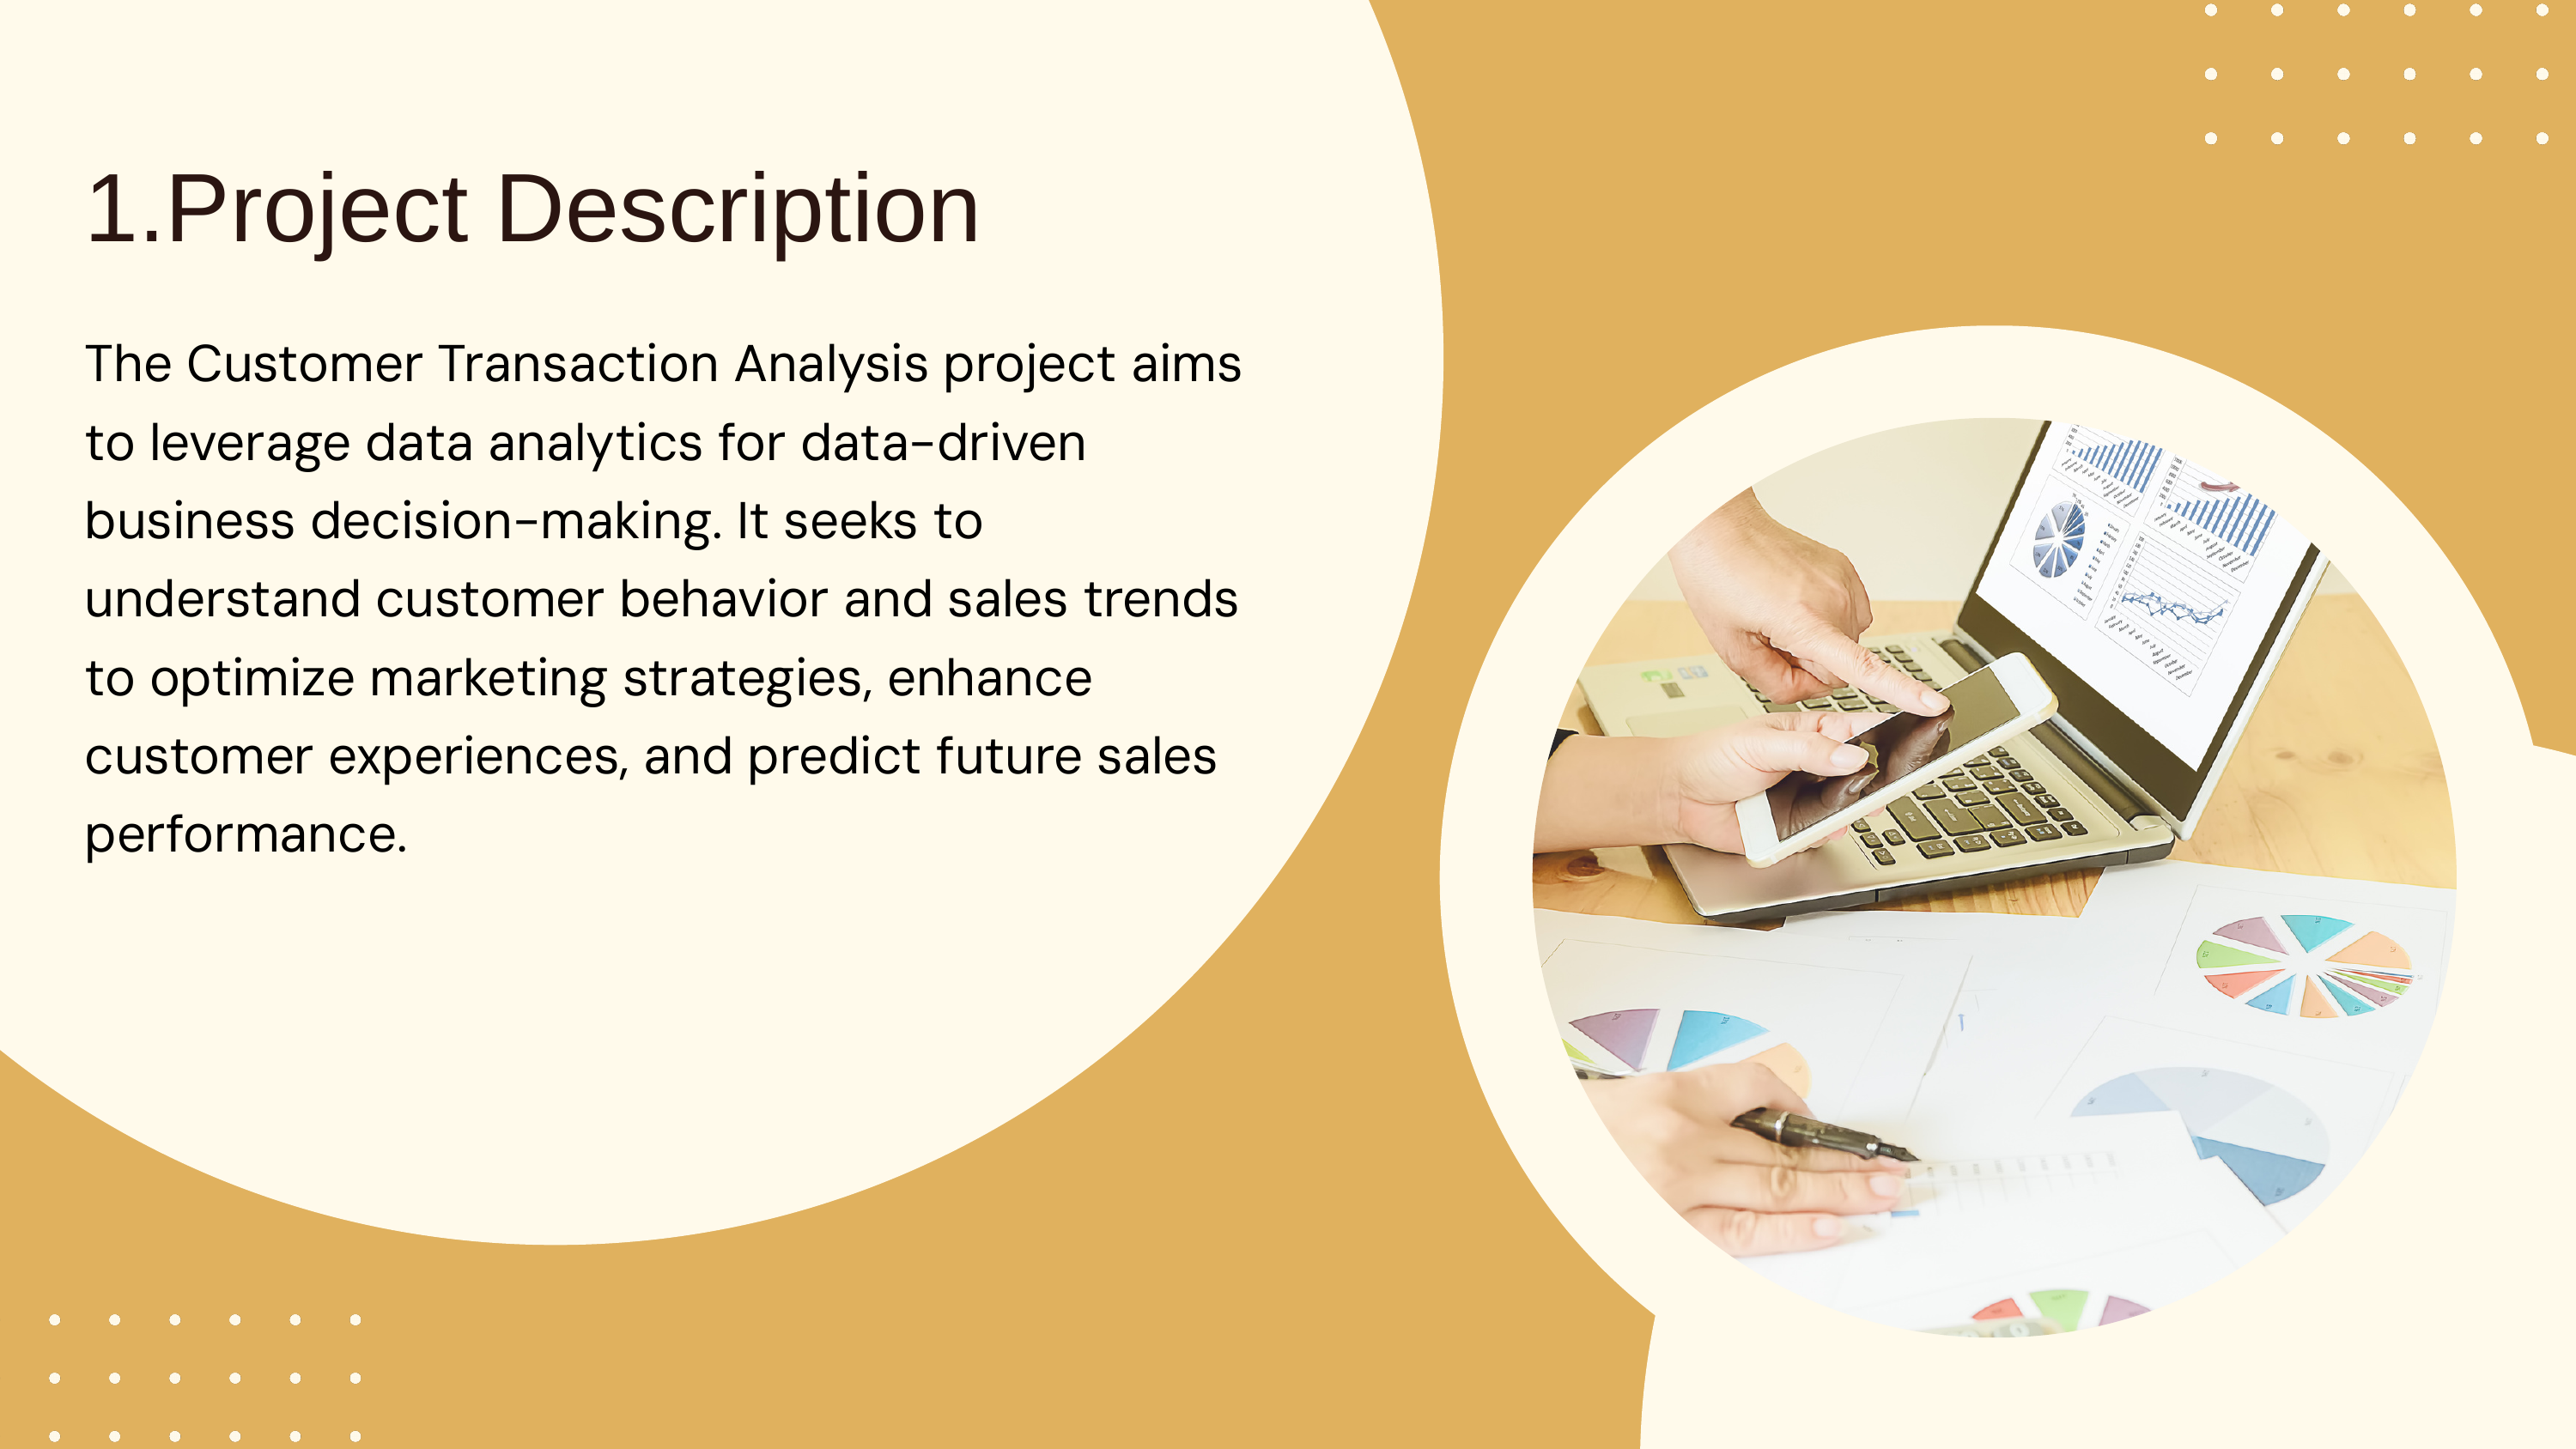

1.Project Description
The Customer Transaction Analysis project aims to leverage data analytics for data-driven business decision-making. It seeks to understand customer behavior and sales trends to optimize marketing strategies, enhance customer experiences, and predict future sales performance.